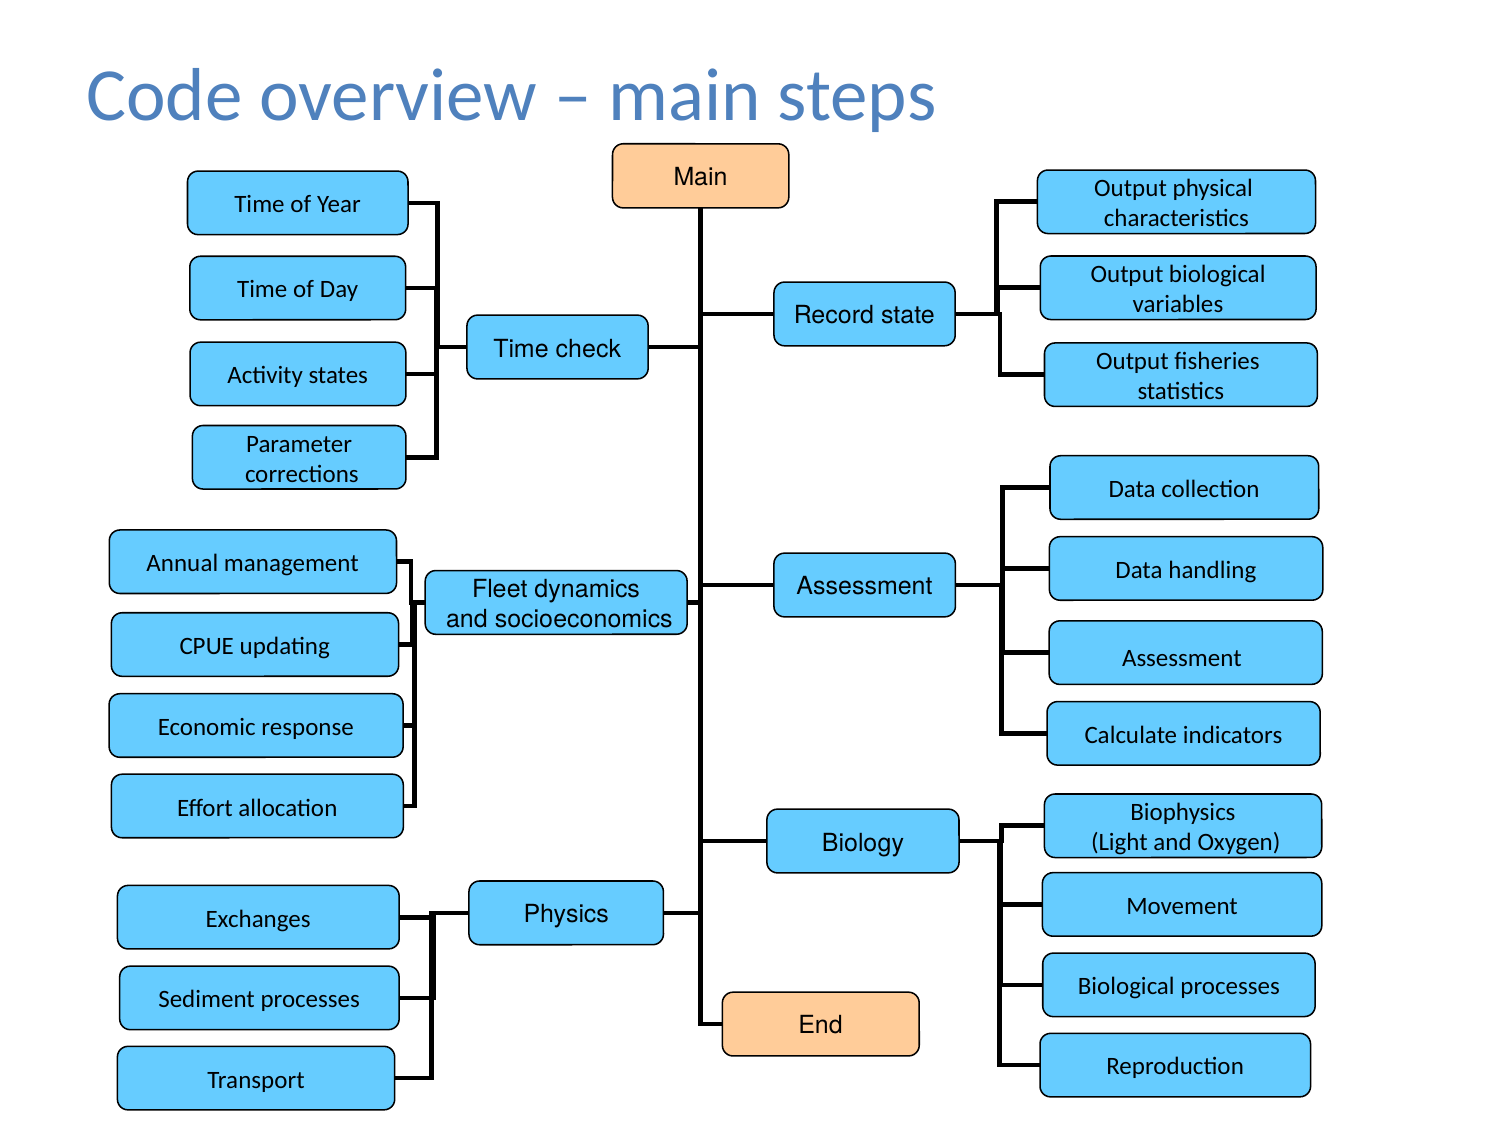

Code overview – main steps

Main
Output physical
characteristics
Time of Year
Output biological
variables
Time of Day
Record state
Time check
Activity states
Output fisheries
statistics
Parameter
 corrections
Data collection
Annual management
Data handling
Assessment
Fleet dynamics
 and socioeconomics
CPUE updating
Assessment
Economic response
Calculate indicators
Effort allocation
Biophysics
 (Light and Oxygen)
Biology
Movement
Physics
Exchanges
Biological processes
Sediment processes
End
Reproduction
Transport